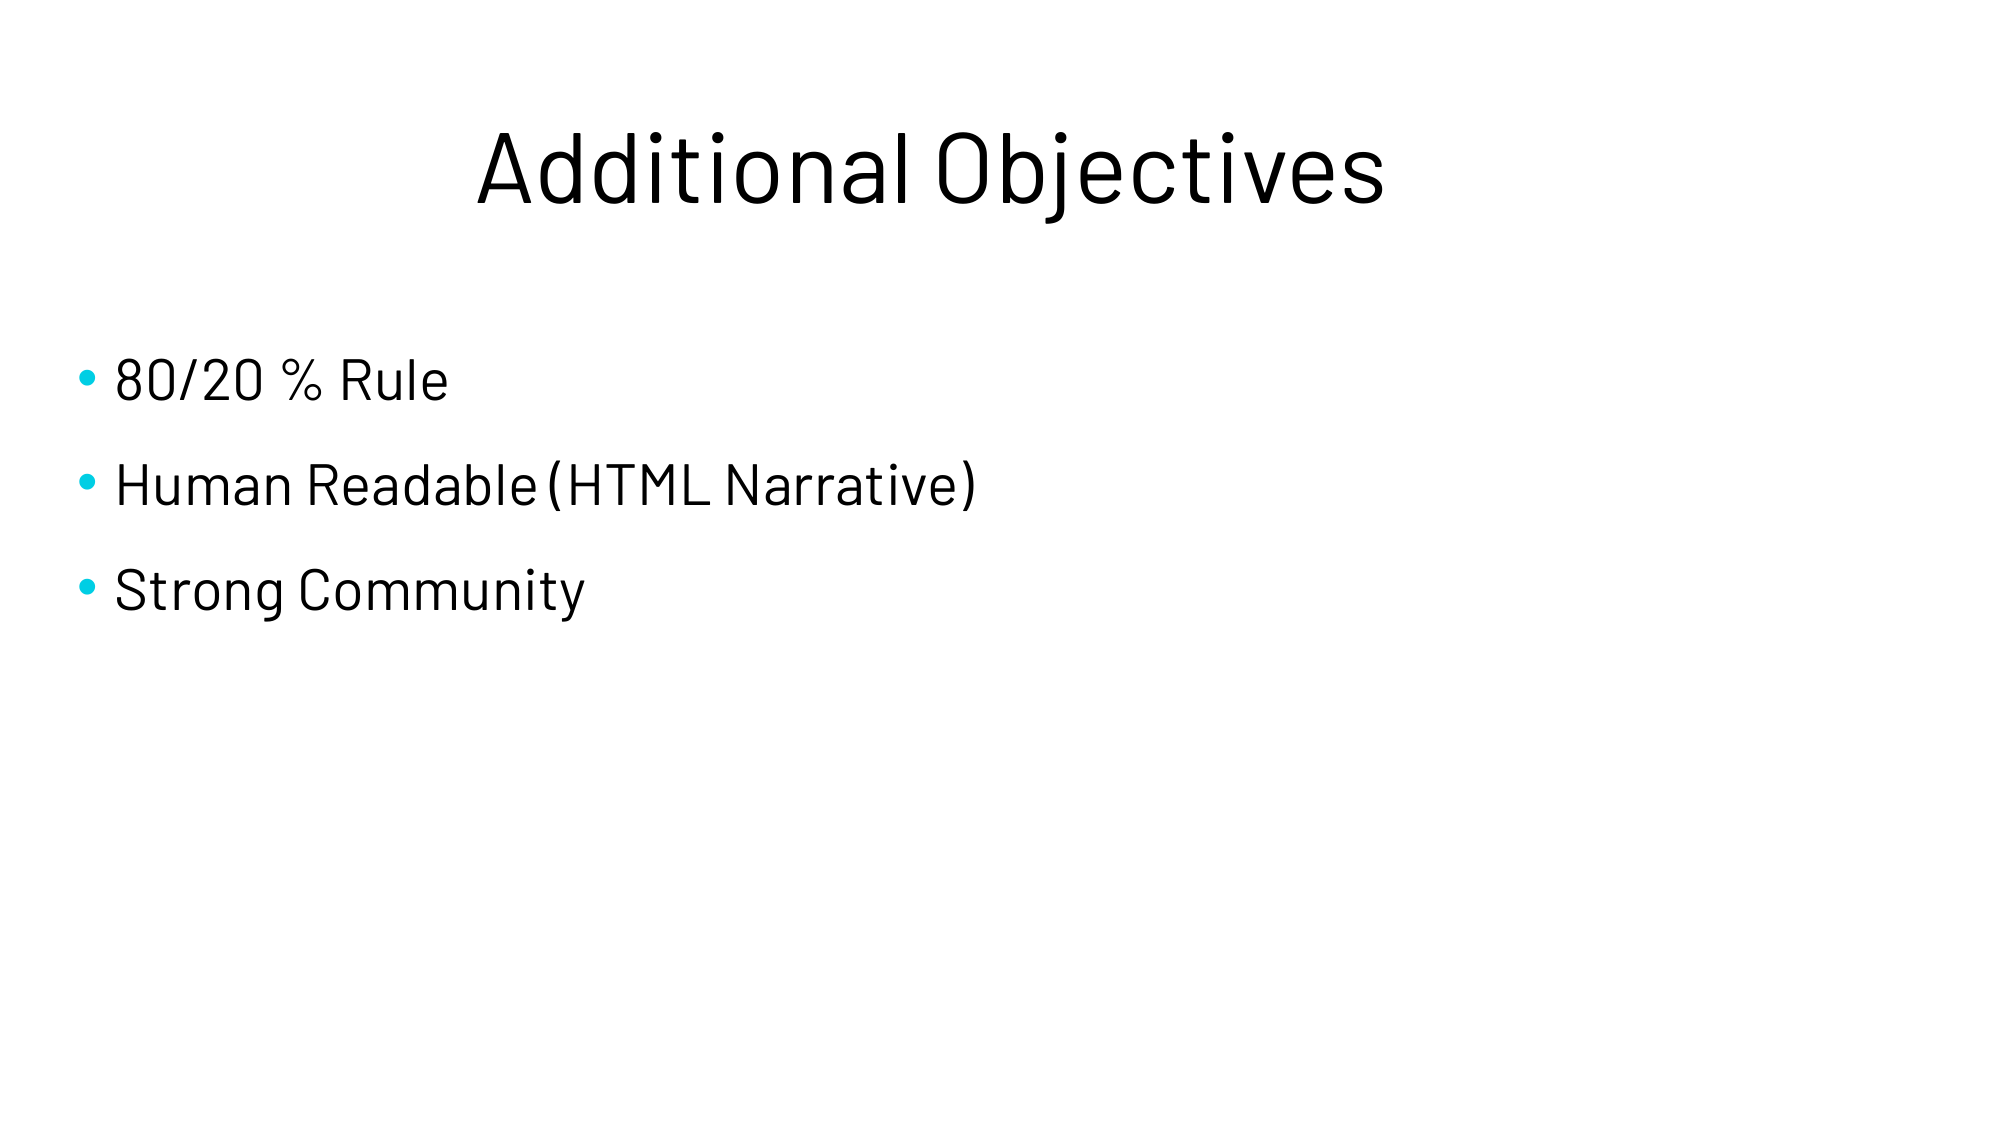

# Additional Objectives
80/20 % Rule
Human Readable (HTML Narrative)
Strong Community